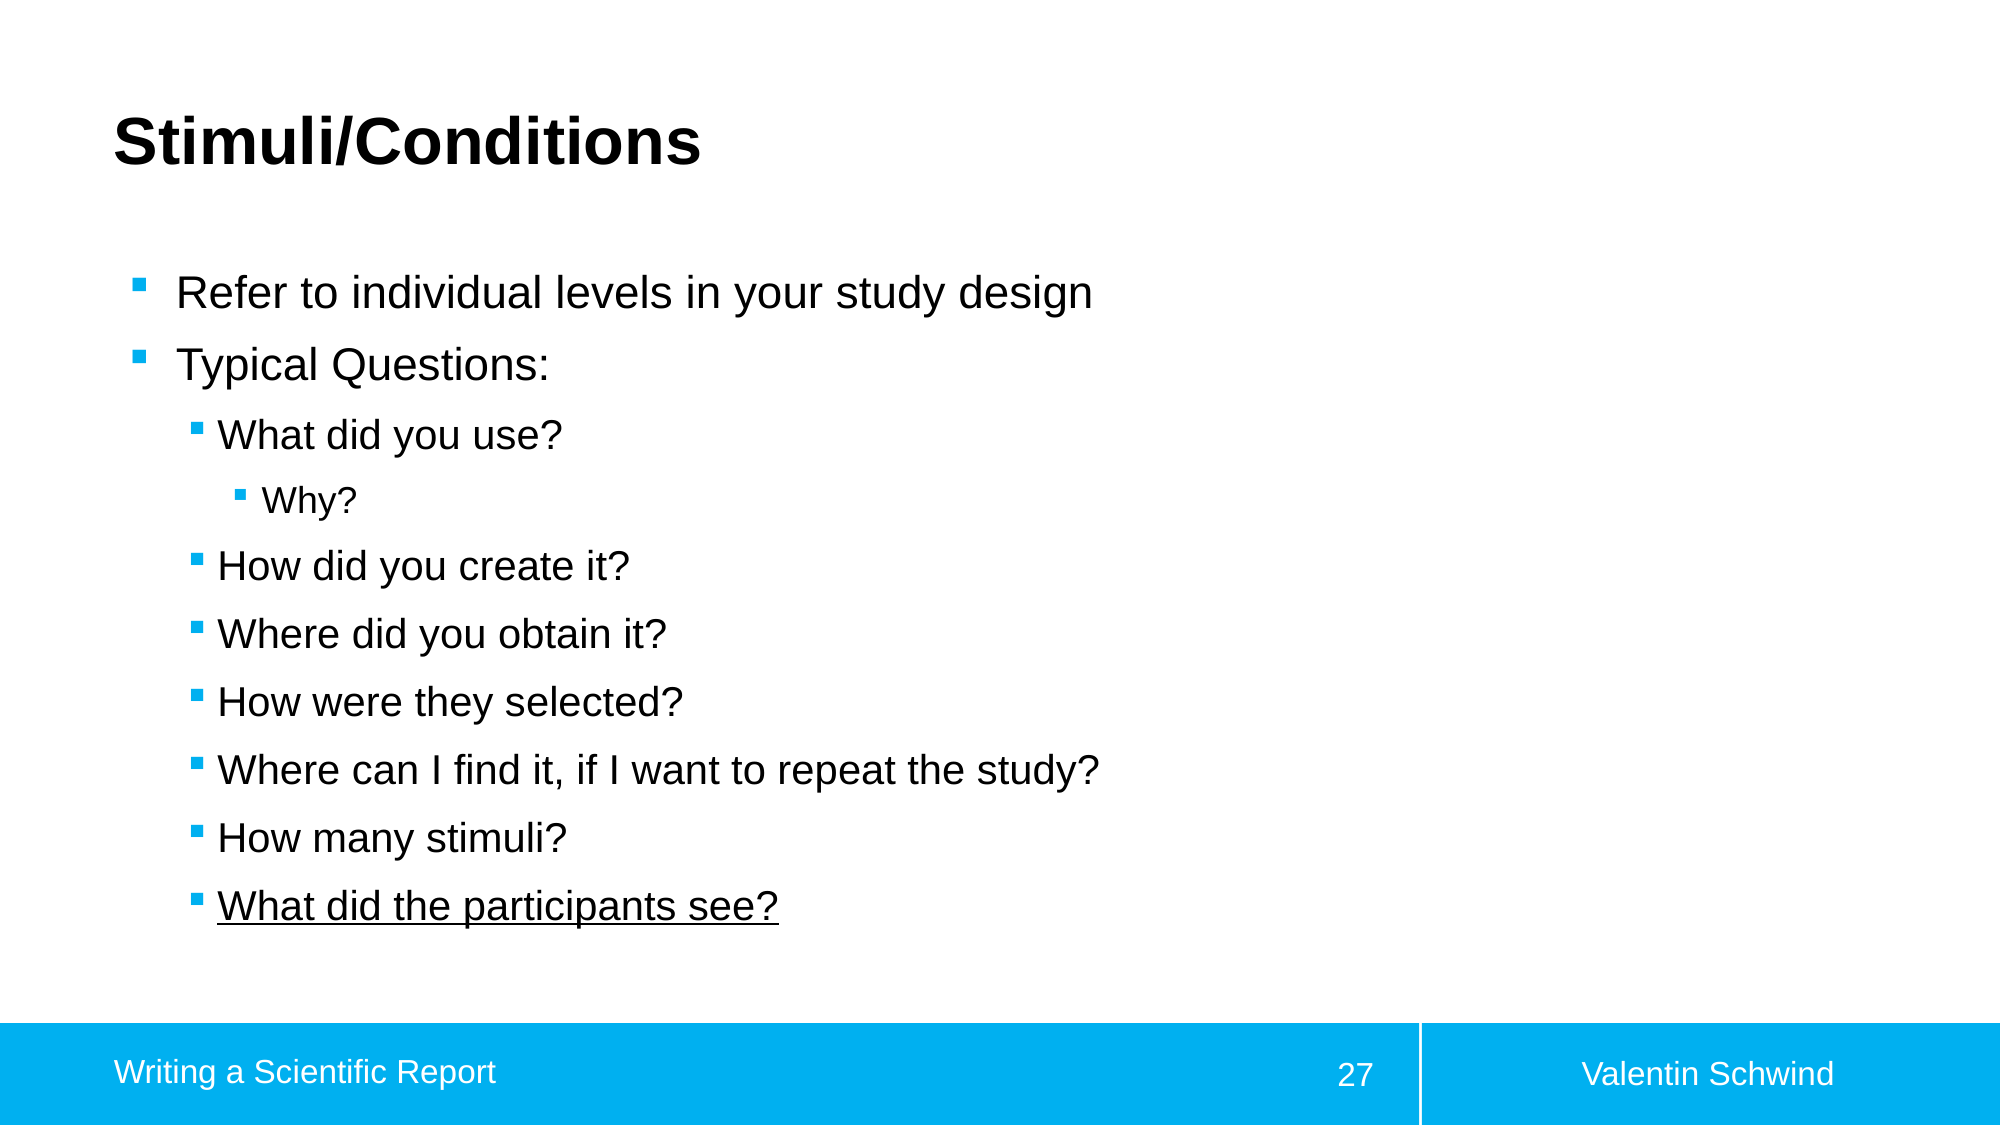

# Stimuli/Conditions

Refer to individual levels in your study design
Typical Questions:
What did you use?
Why?
How did you create it?
Where did you obtain it?
How were they selected?
Where can I find it, if I want to repeat the study?
How many stimuli?
What did the participants see?

Valentin Schwind
Writing a Scientific Report
27